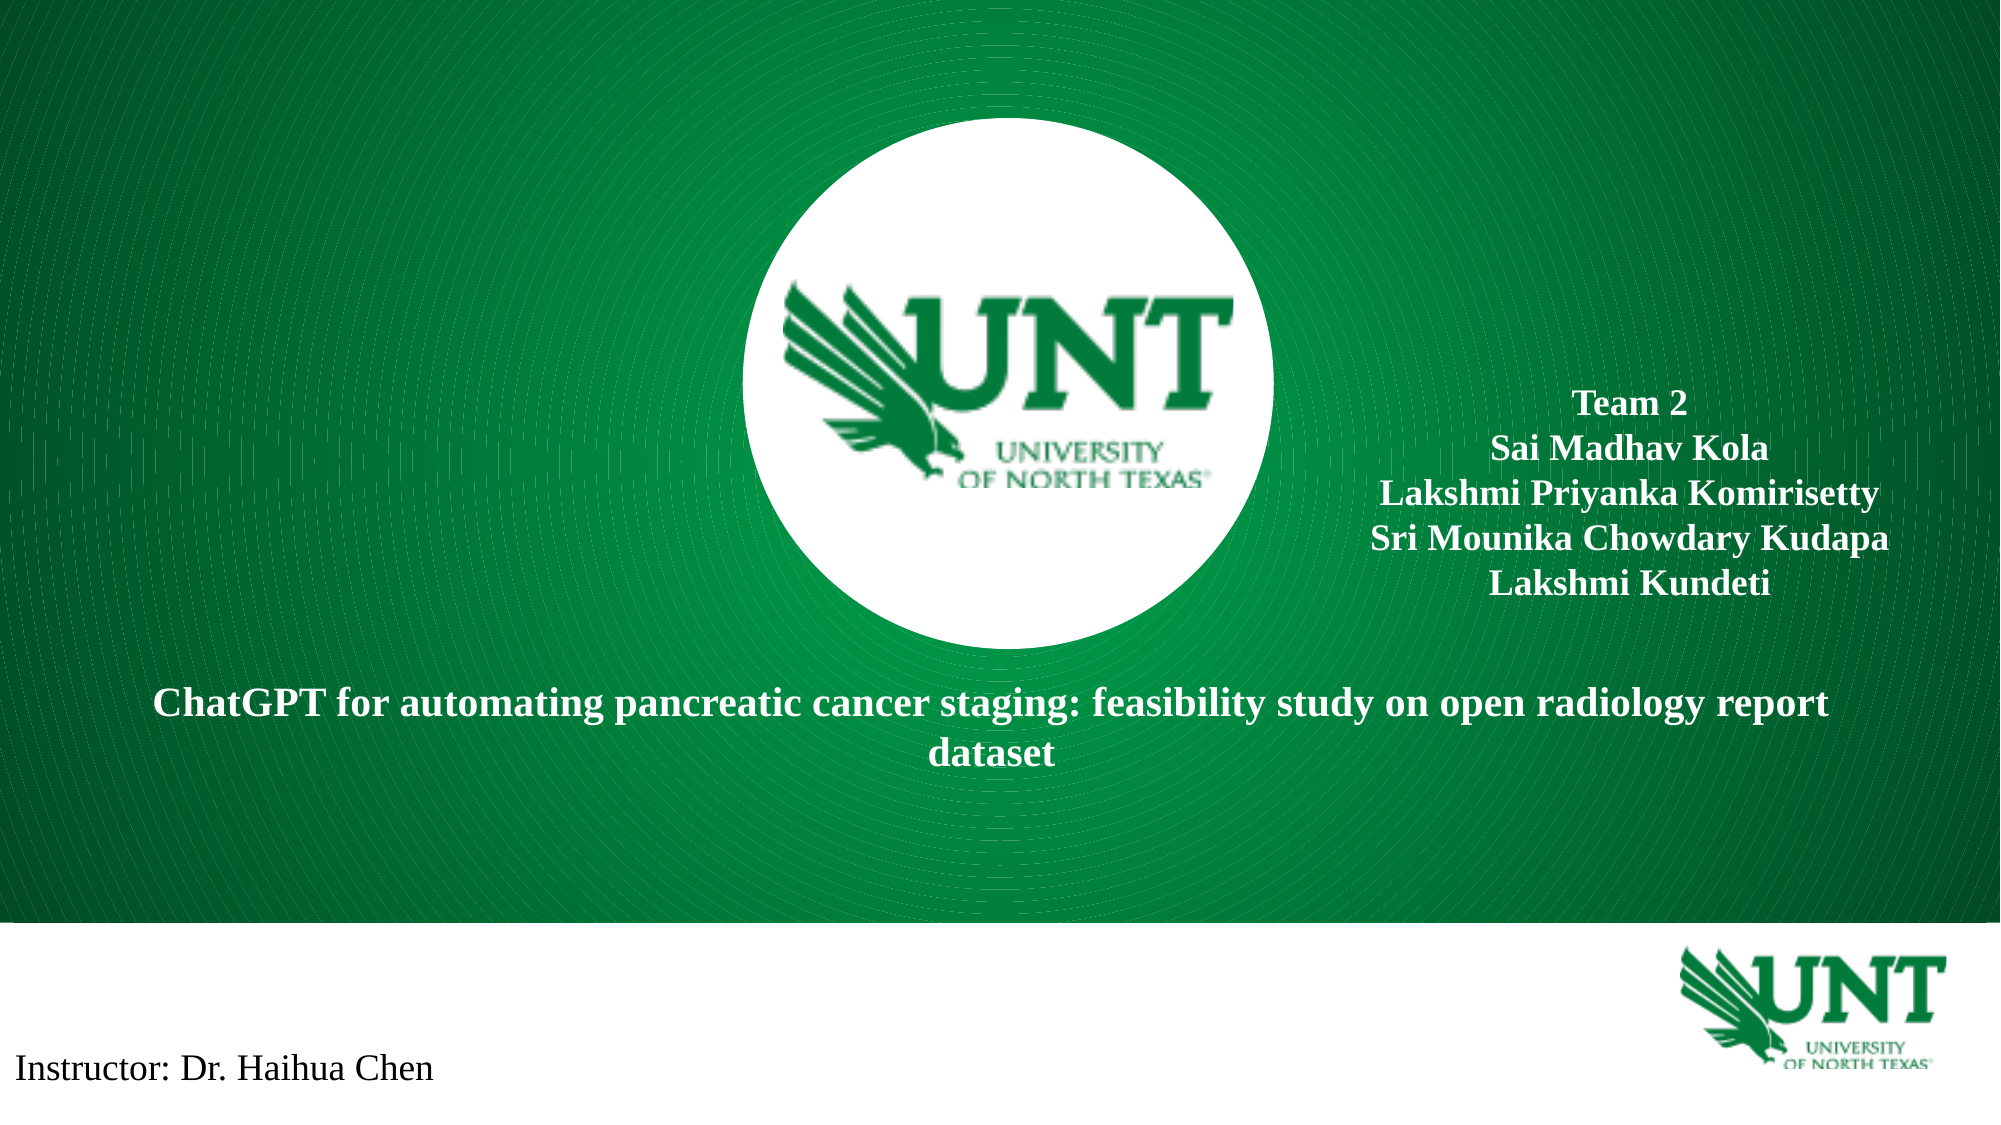

Team 2
Sai Madhav Kola
Lakshmi Priyanka Komirisetty
Sri Mounika Chowdary Kudapa
Lakshmi Kundeti
ChatGPT for automating pancreatic cancer staging: feasibility study on open radiology report dataset

Instructor: Dr. Haihua Chen